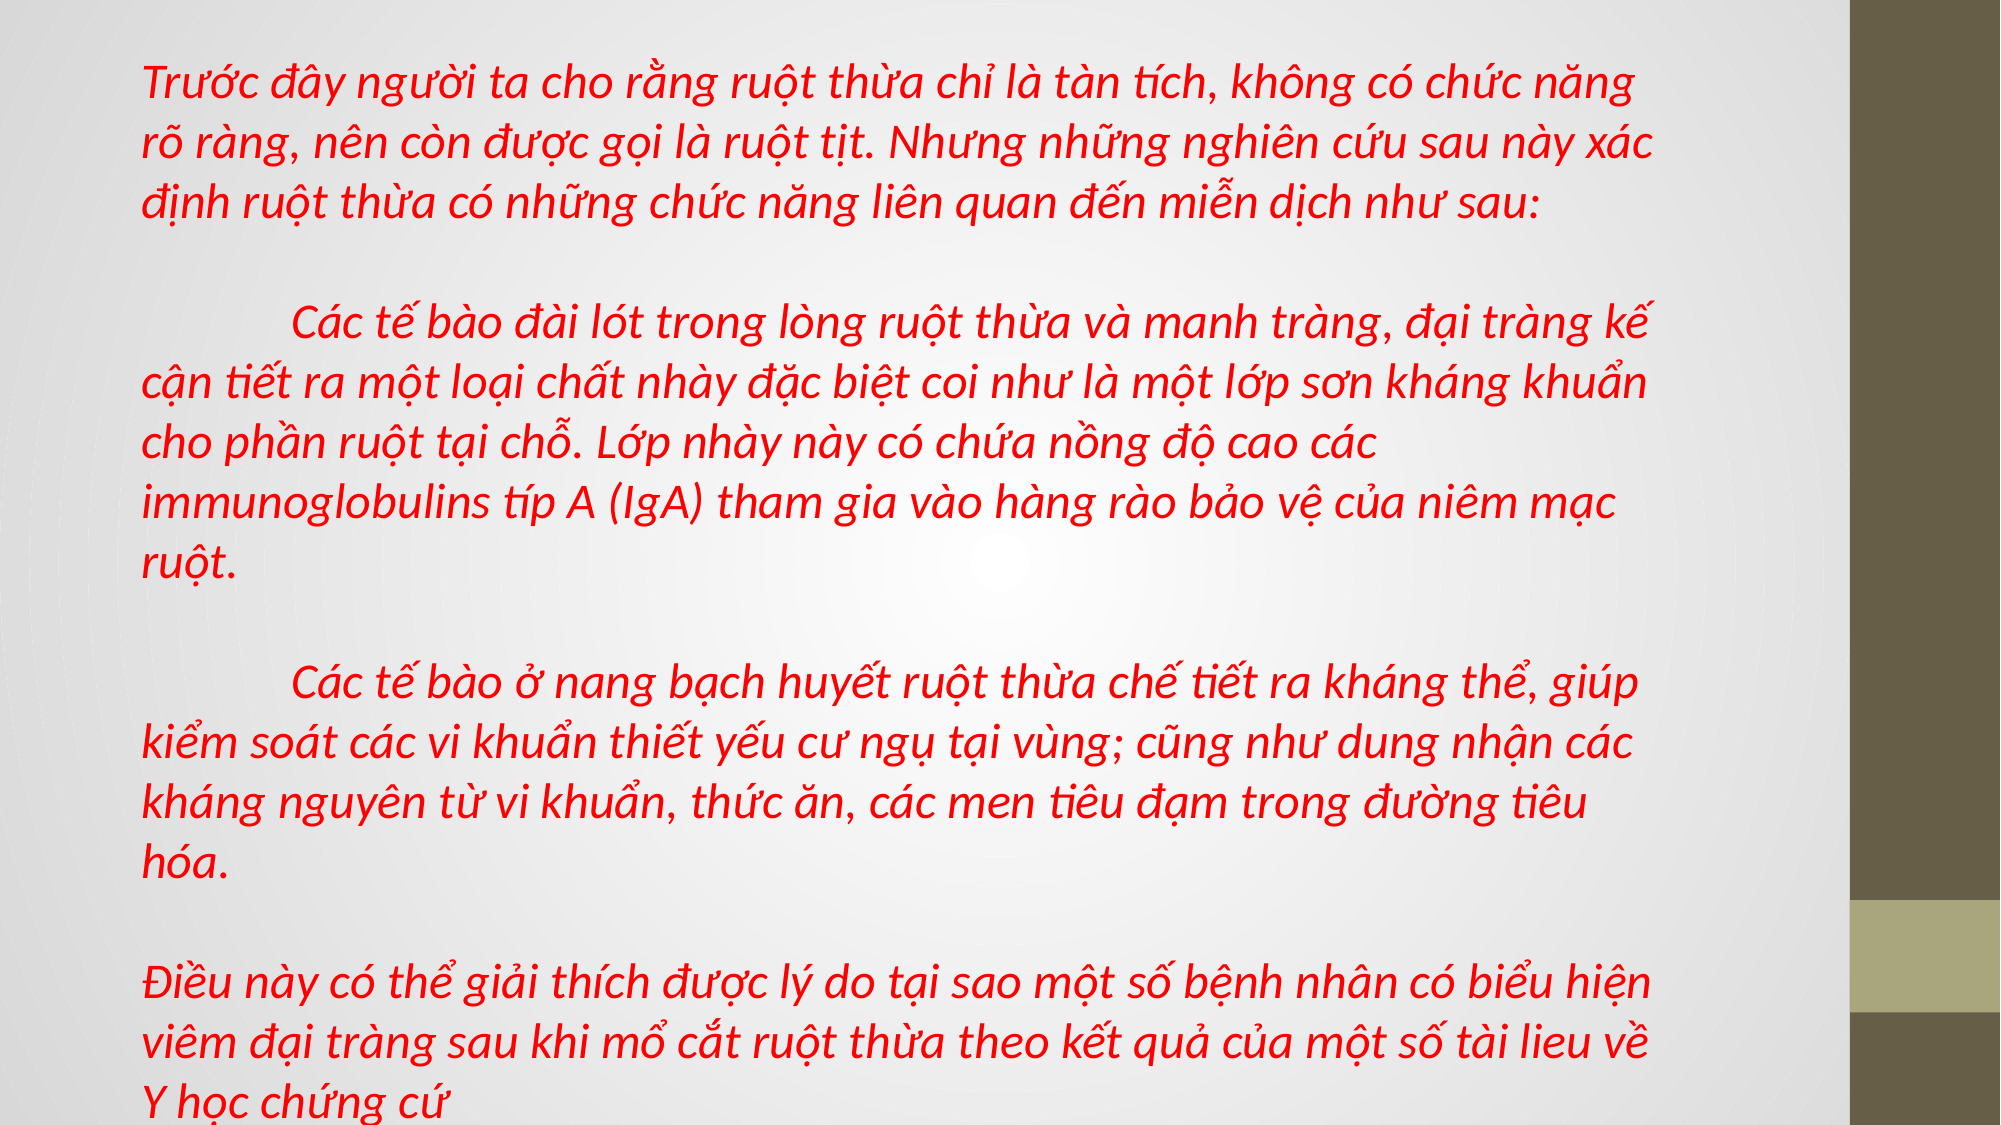

Trước đây người ta cho rằng ruột thừa chỉ là tàn tích, không có chức năng rõ ràng, nên còn được gọi là ruột tịt. Nhưng những nghiên cứu sau này xác định ruột thừa có những chức năng liên quan đến miễn dịch như sau:

	Các tế bào đài lót trong lòng ruột thừa và manh tràng, đại tràng kế cận tiết ra một loại chất nhày đặc biệt coi như là một lớp sơn kháng khuẩn cho phần ruột tại chỗ. Lớp nhày này có chứa nồng độ cao các immunoglobulins típ A (IgA) tham gia vào hàng rào bảo vệ của niêm mạc ruột.

	Các tế bào ở nang bạch huyết ruột thừa chế tiết ra kháng thể, giúp kiểm soát các vi khuẩn thiết yếu cư ngụ tại vùng; cũng như dung nhận các kháng nguyên từ vi khuẩn, thức ăn, các men tiêu đạm trong đường tiêu hóa.

Điều này có thể giải thích được lý do tại sao một số bệnh nhân có biểu hiện viêm đại tràng sau khi mổ cắt ruột thừa theo kết quả của một số tài lieu về Y học chứng cứ